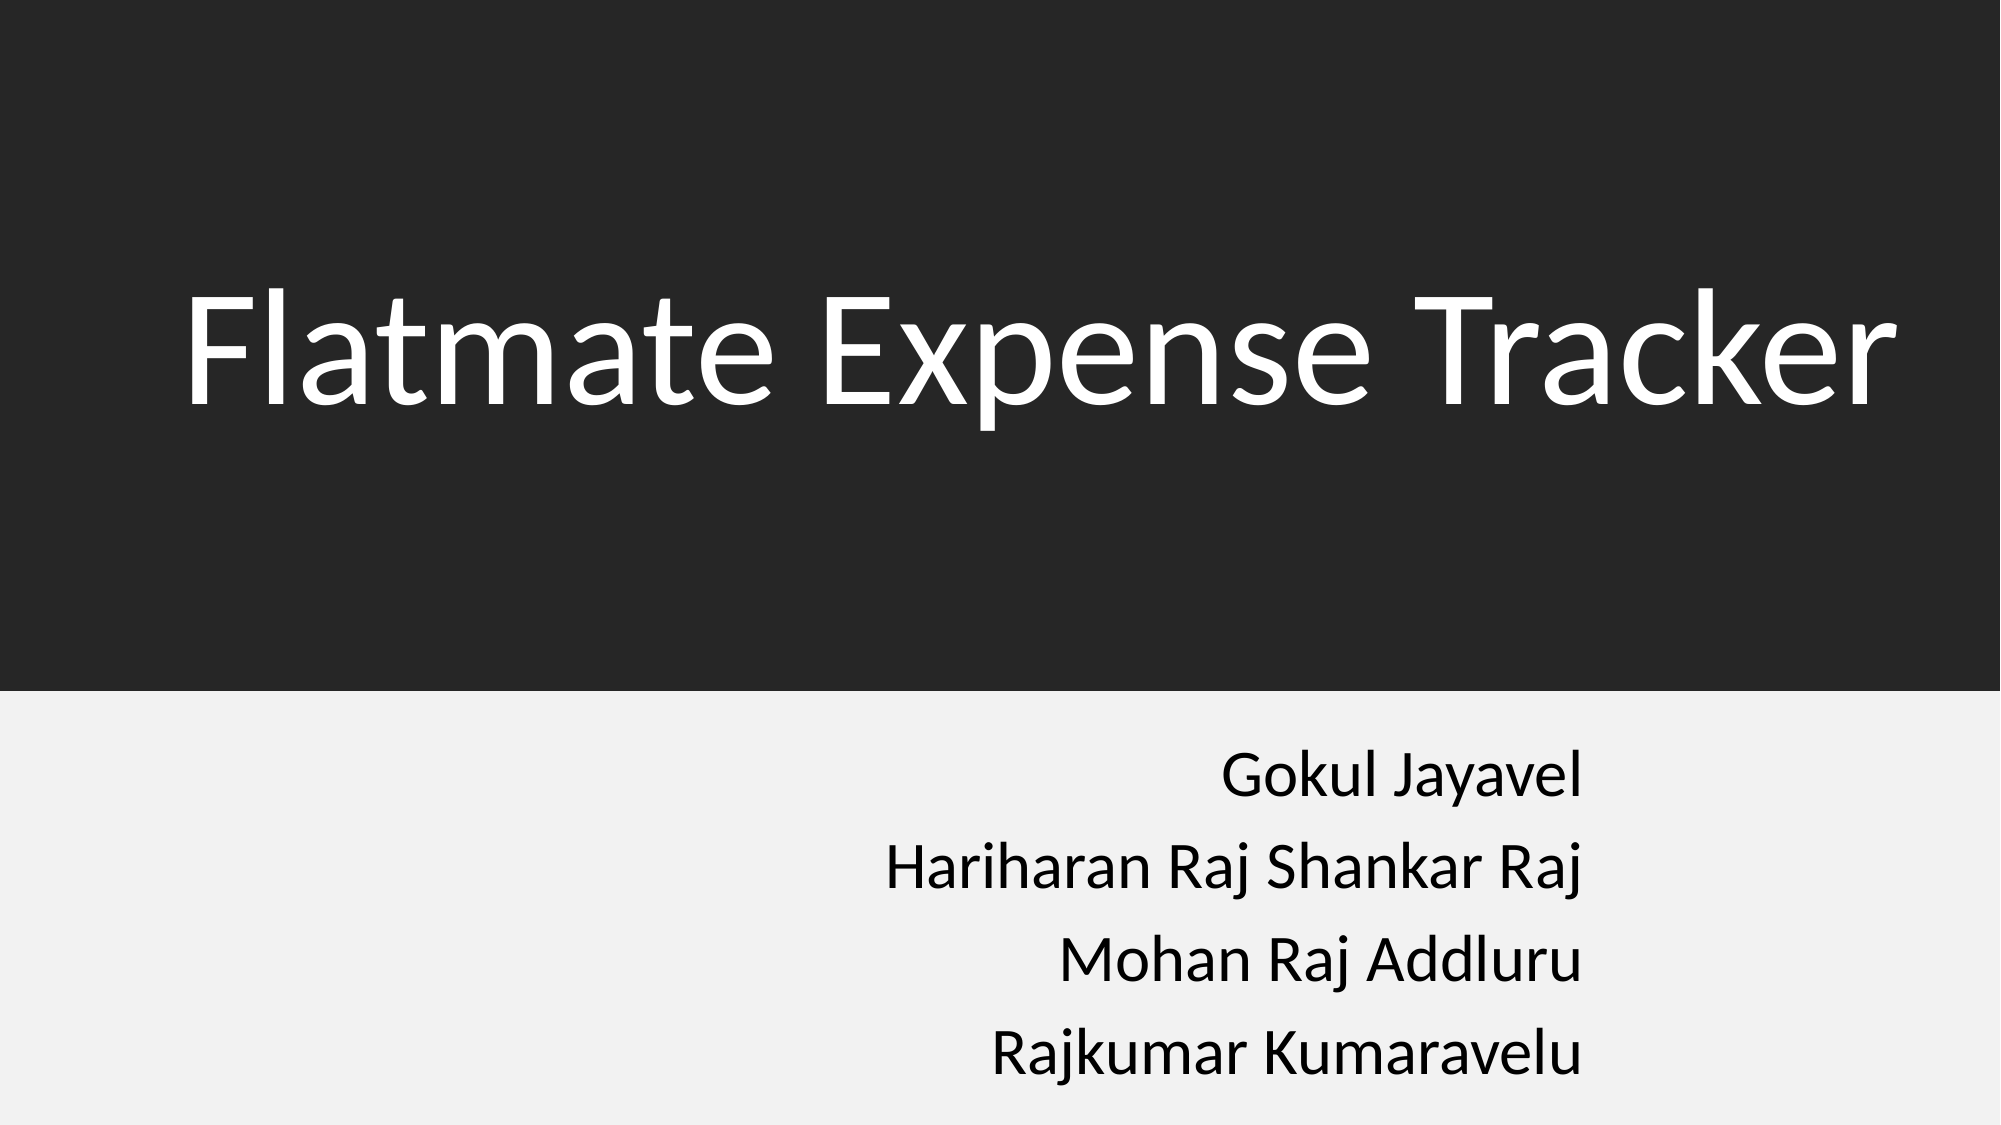

# Flatmate Expense Tracker

Gokul Jayavel
Hariharan Raj Shankar Raj
Mohan Raj Addluru
Rajkumar Kumaravelu